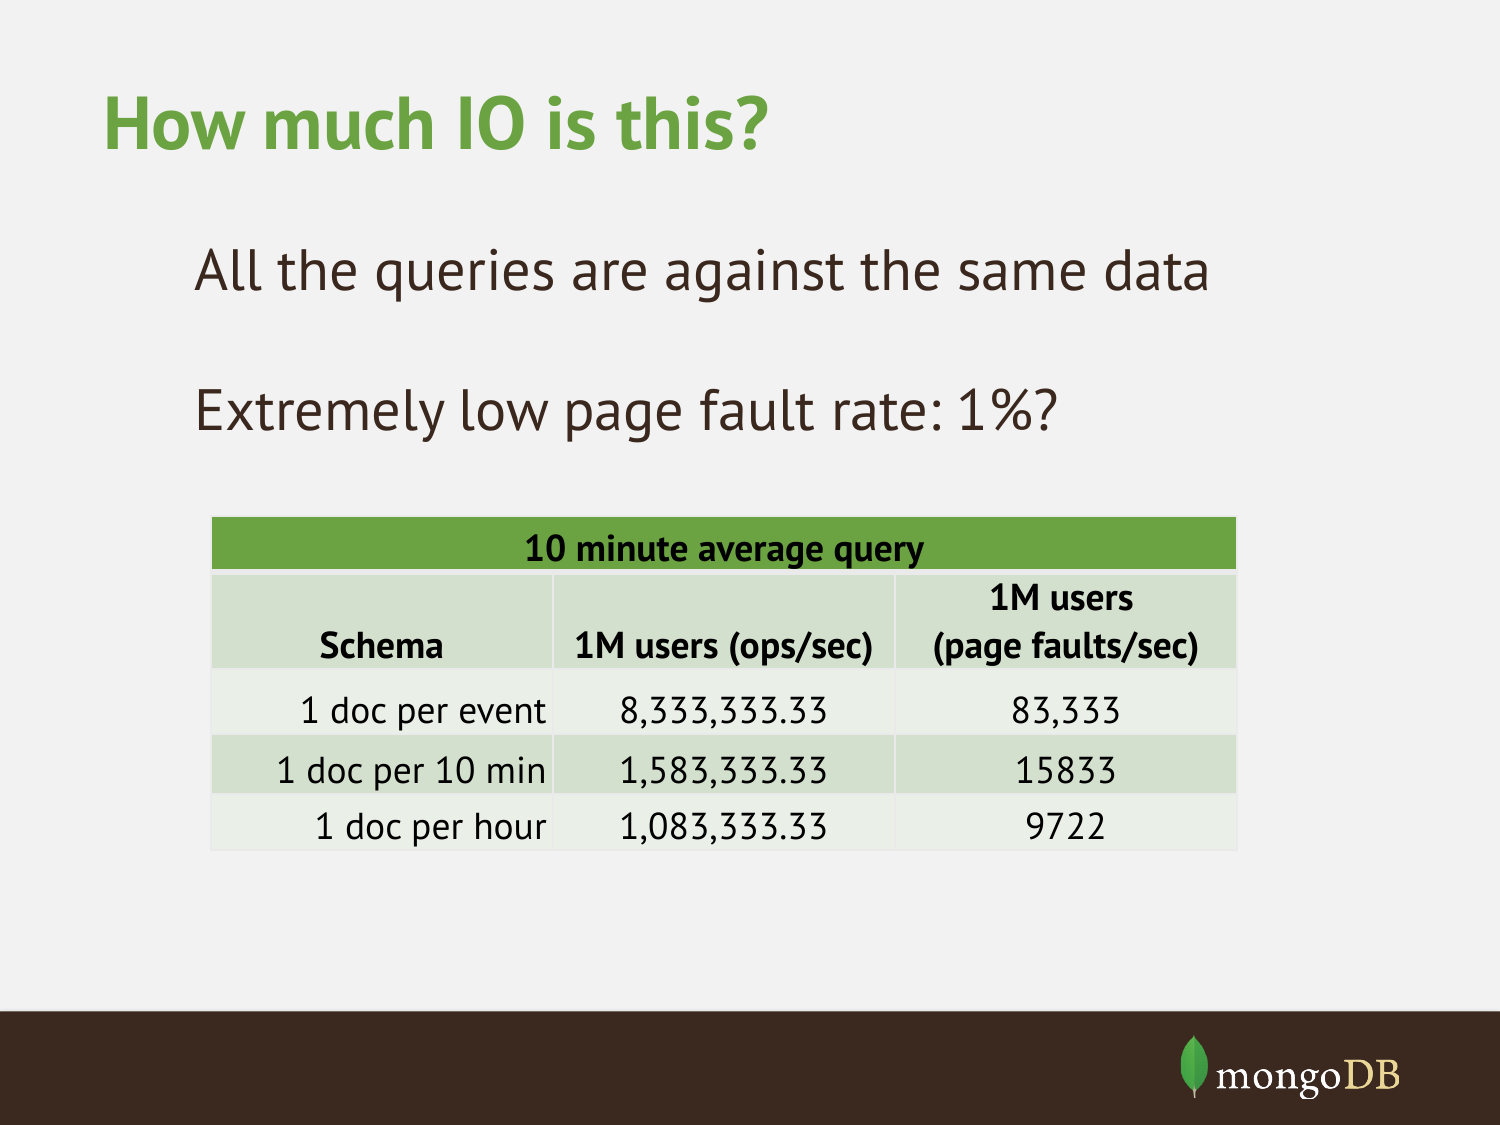

# How much IO is this?
All the queries are against the same data

Extremely low page fault rate: 1%?
| 10 minute average query |  |  |
| --- | --- | --- |
| Schema | 1M users (ops/sec) | 1M users (page faults/sec) |
| 1 doc per event | 8,333,333.33 | 83,333 |
| 1 doc per 10 min | 1,583,333.33 | 15833 |
| 1 doc per hour | 1,083,333.33 | 9722 |